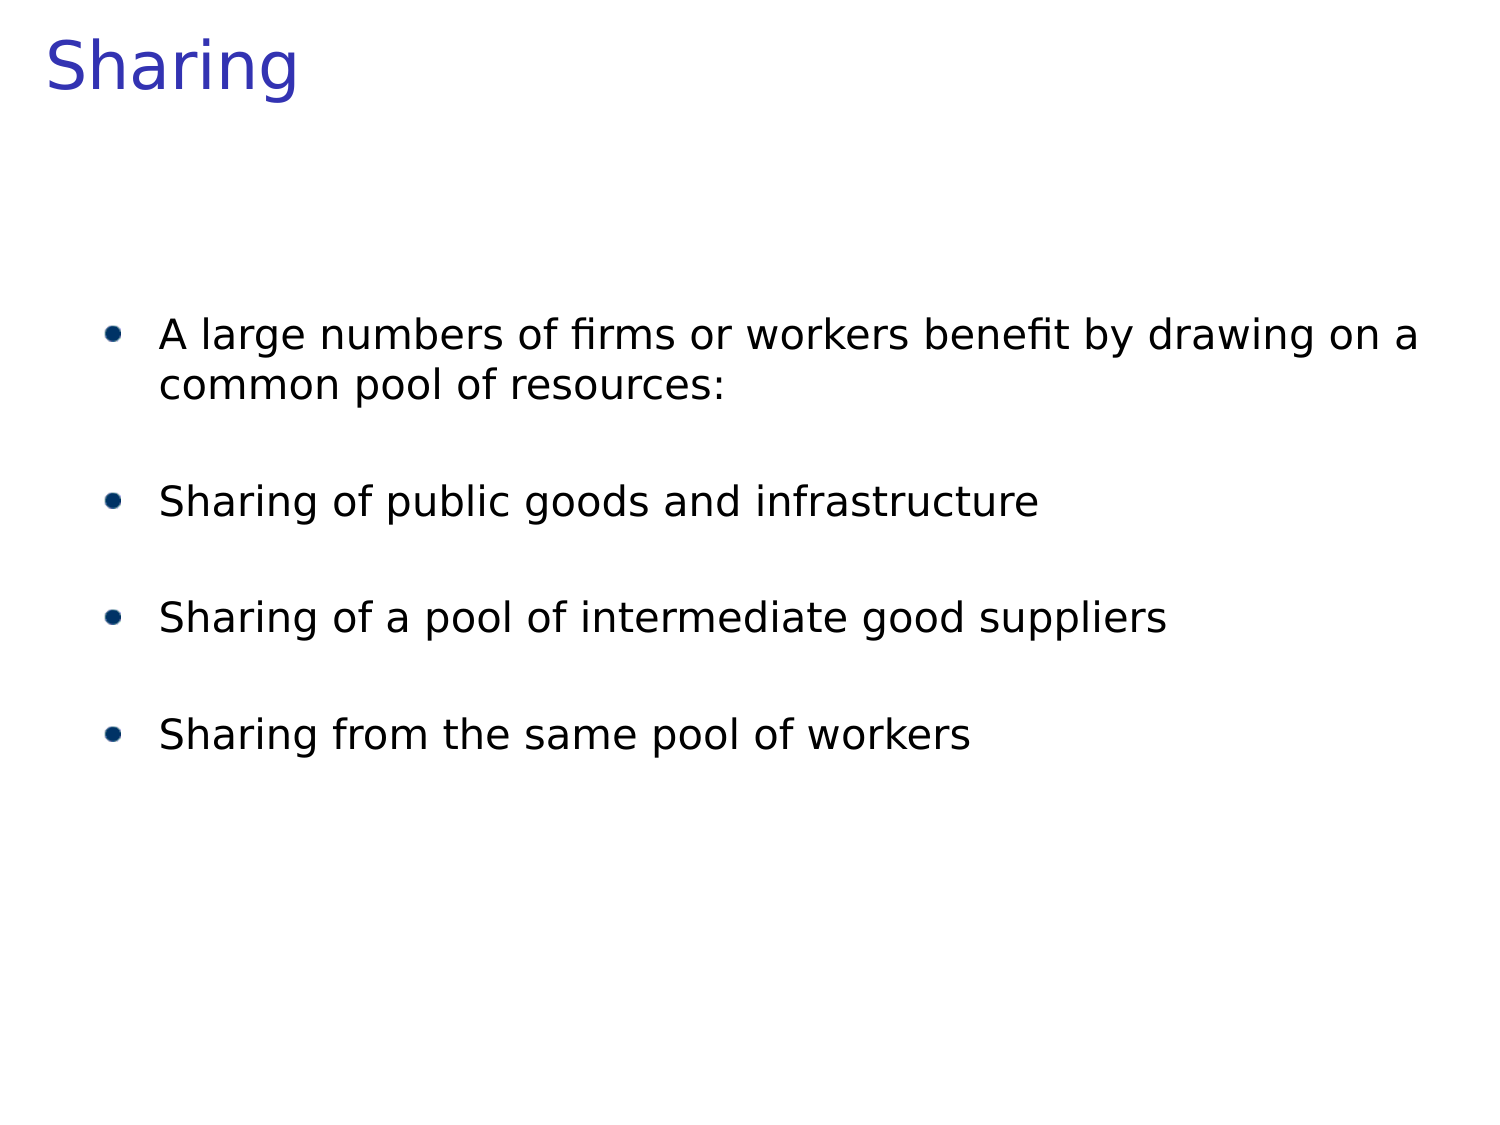

# Sharing

A large numbers of firms or workers benefit by drawing on a common pool of resources:

Sharing of public goods and infrastructure

Sharing of a pool of intermediate good suppliers

Sharing from the same pool of workers